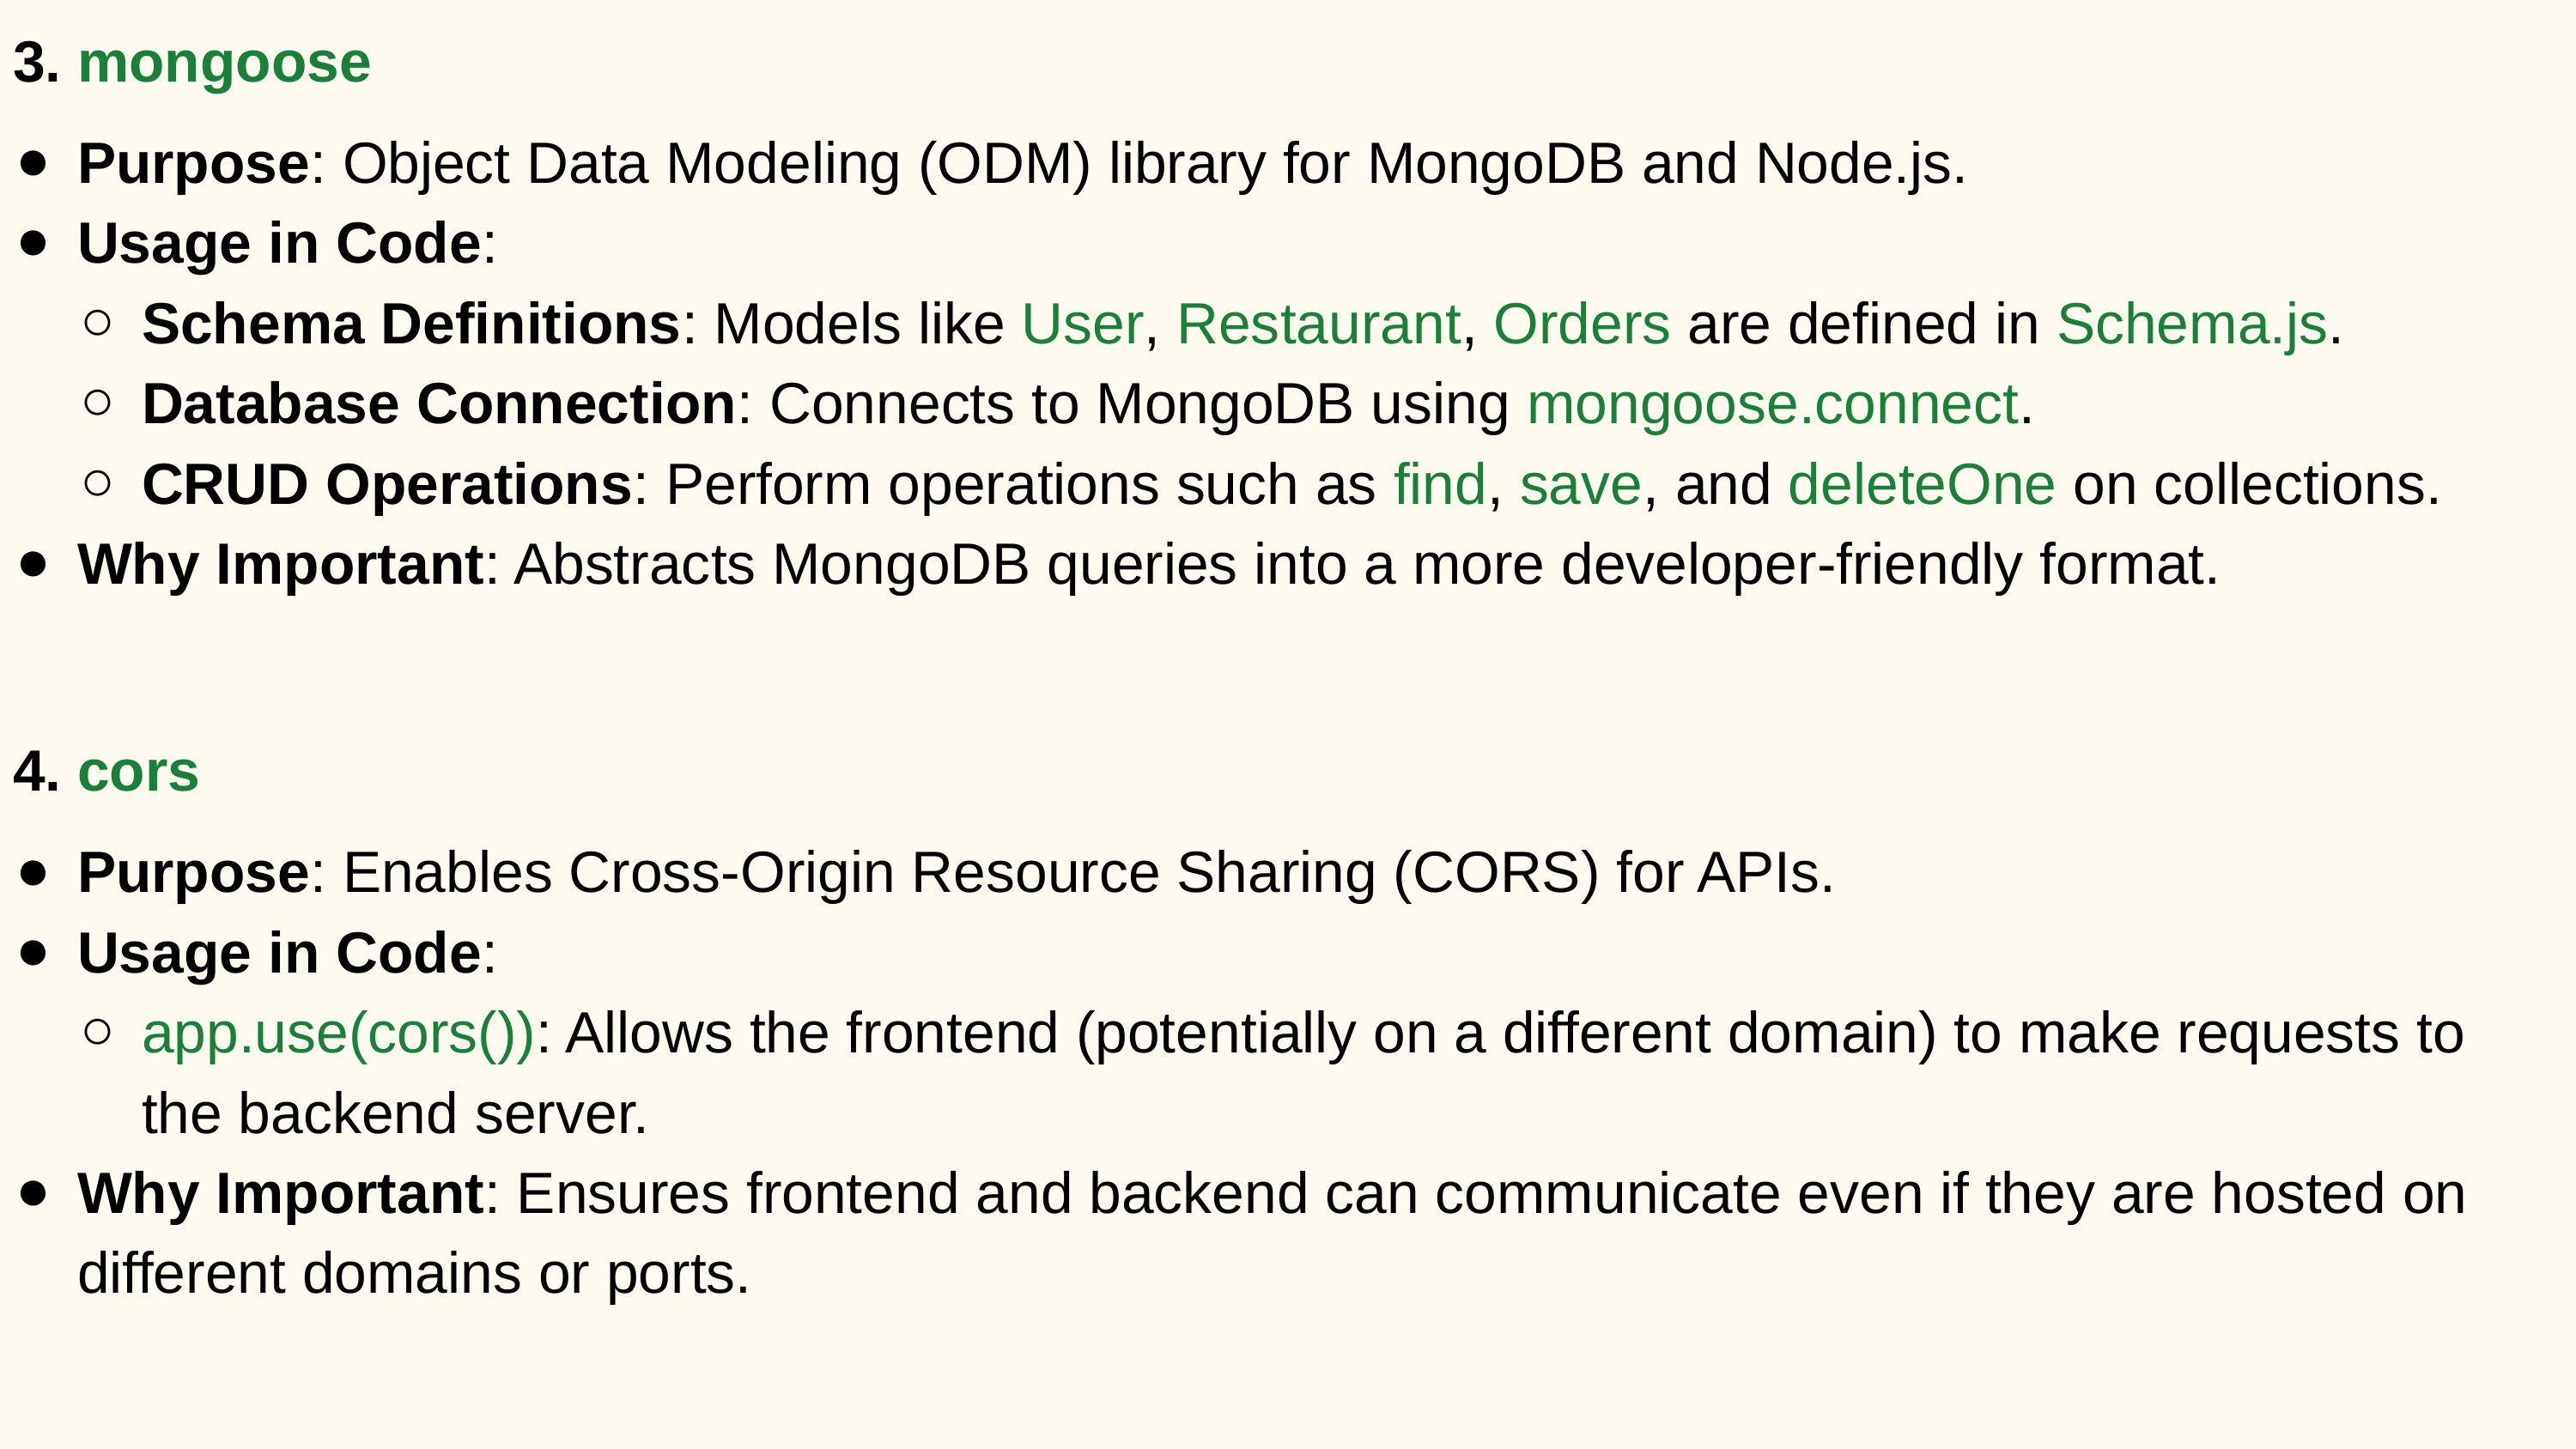

3. mongoose
Purpose: Object Data Modeling (ODM) library for MongoDB and Node.js.
Usage in Code:
Schema Definitions: Models like User, Restaurant, Orders are defined in Schema.js.
Database Connection: Connects to MongoDB using mongoose.connect.
CRUD Operations: Perform operations such as find, save, and deleteOne on collections.
Why Important: Abstracts MongoDB queries into a more developer-friendly format.

4. cors
Purpose: Enables Cross-Origin Resource Sharing (CORS) for APIs.
Usage in Code:
app.use(cors()): Allows the frontend (potentially on a different domain) to make requests to the backend server.
Why Important: Ensures frontend and backend can communicate even if they are hosted on different domains or ports.